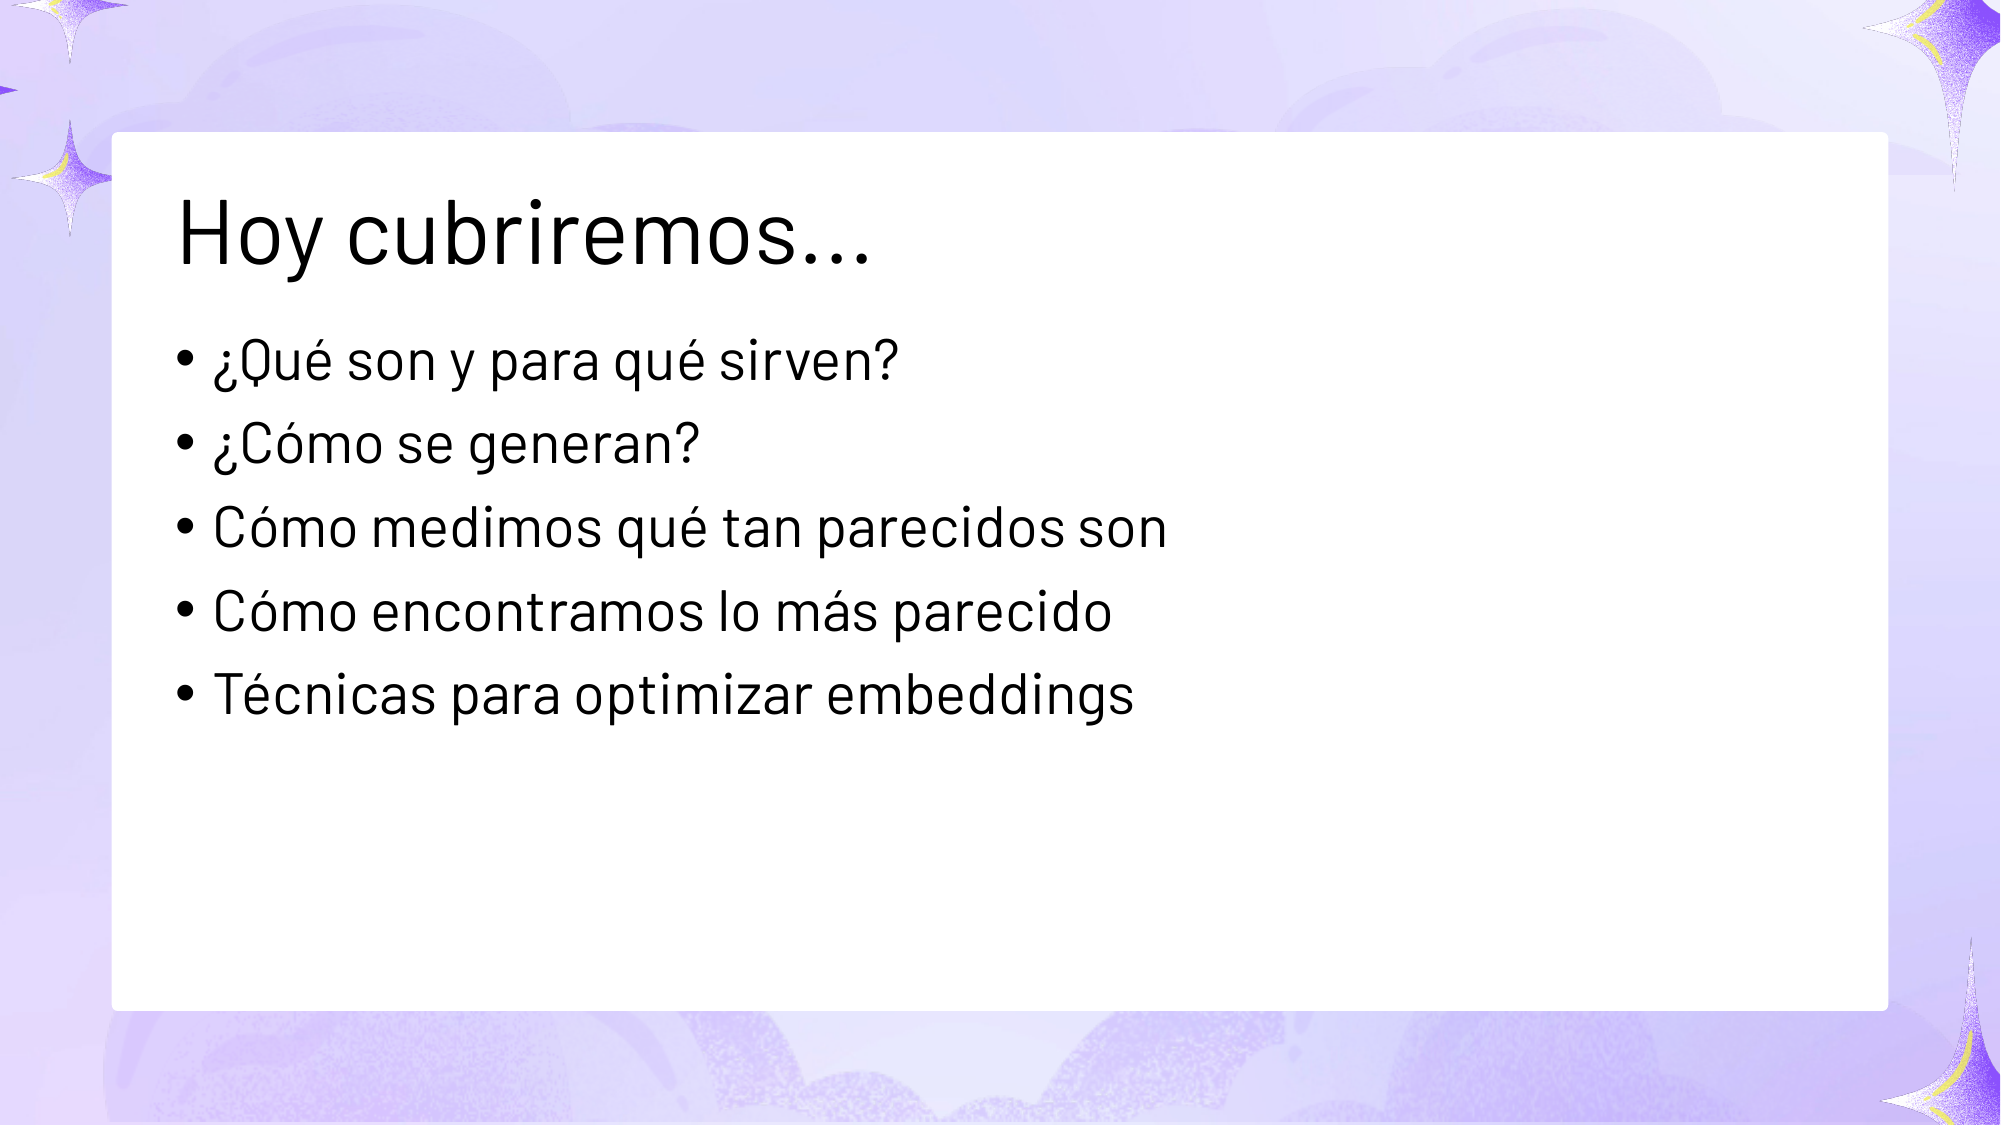

# Hoy cubriremos...
¿Qué son y para qué sirven?
¿Cómo se generan?
Cómo medimos qué tan parecidos son
Cómo encontramos lo más parecido
Técnicas para optimizar embeddings